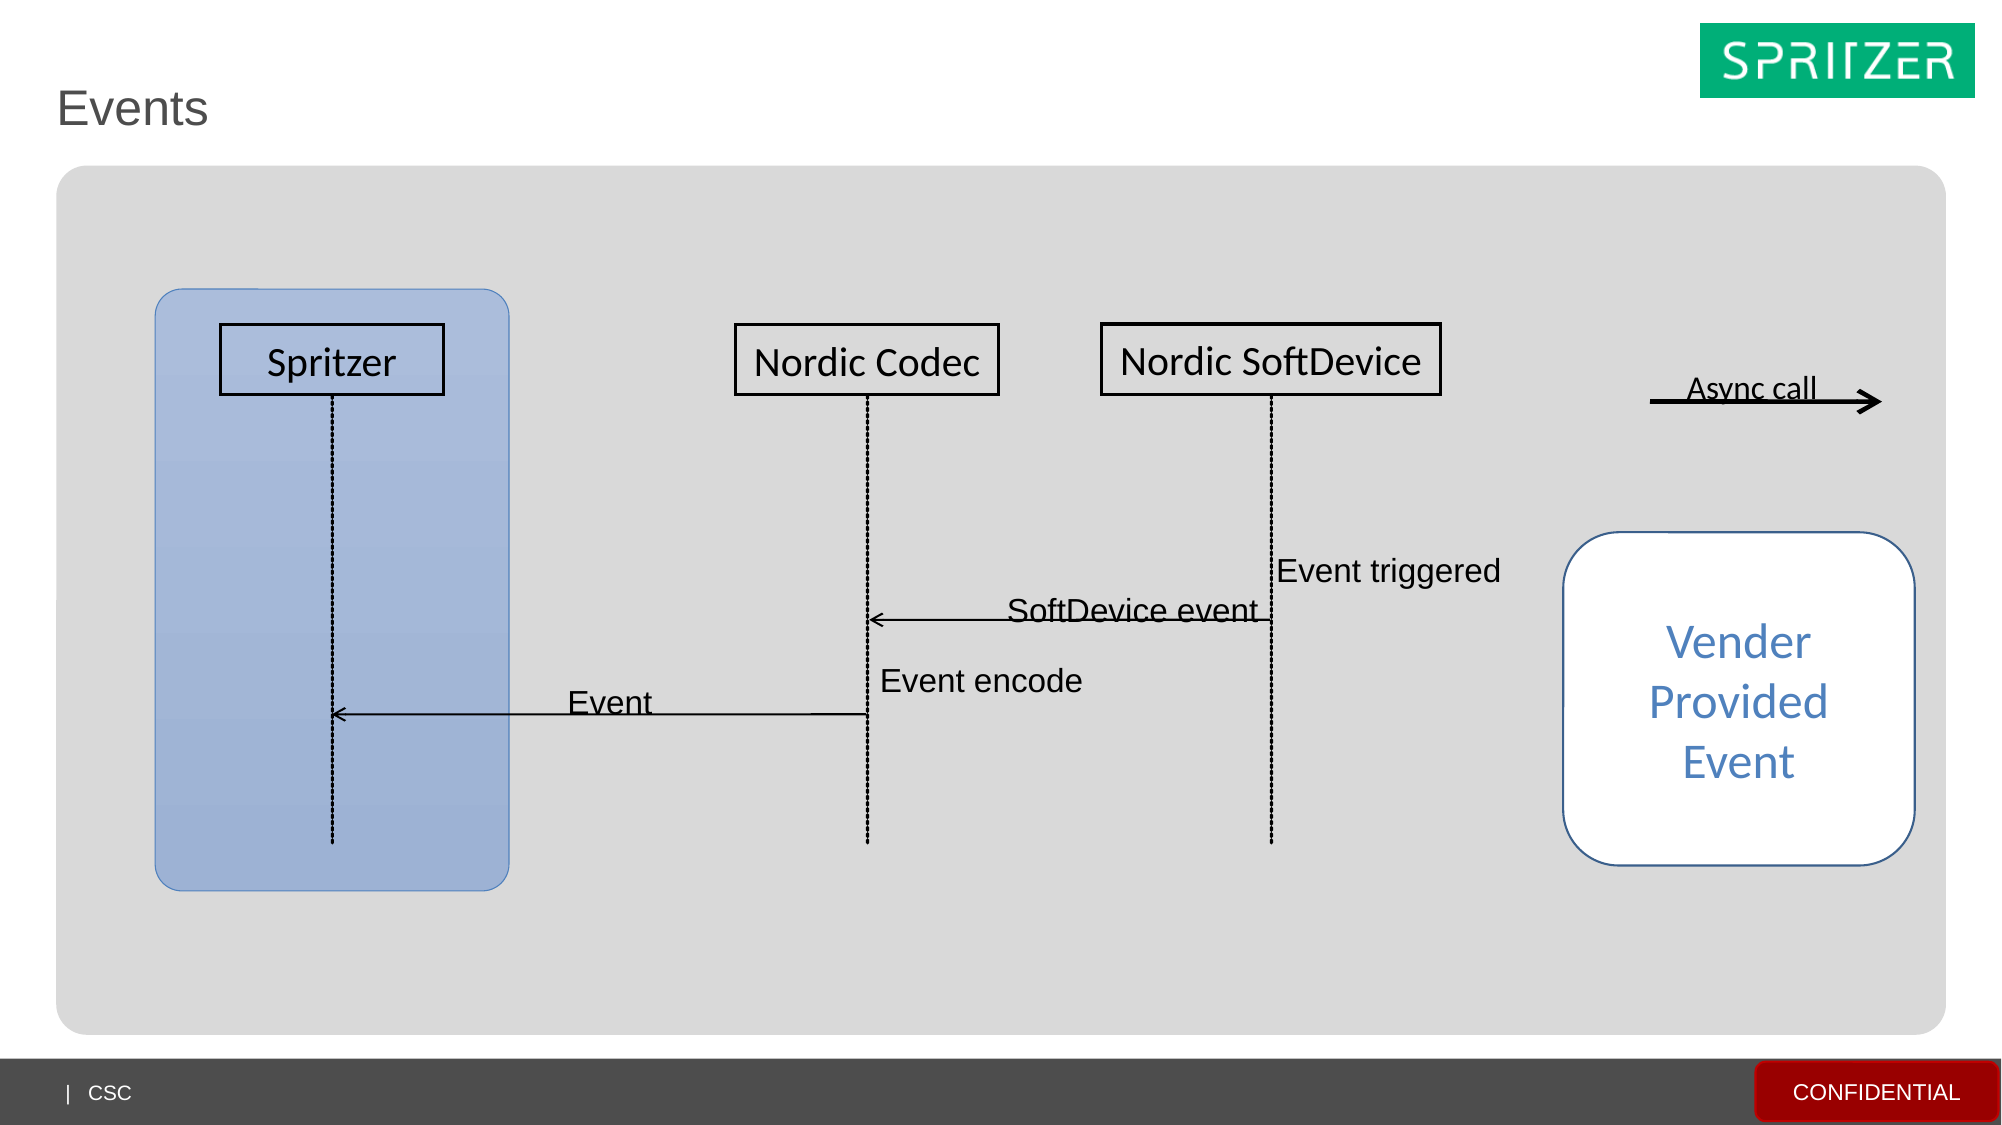

Events

Nordic SoftDevice
Spritzer
Nordic Codec
Async call

Vender Provided
Event
Event triggered
SoftDevice event

Event encode
Event